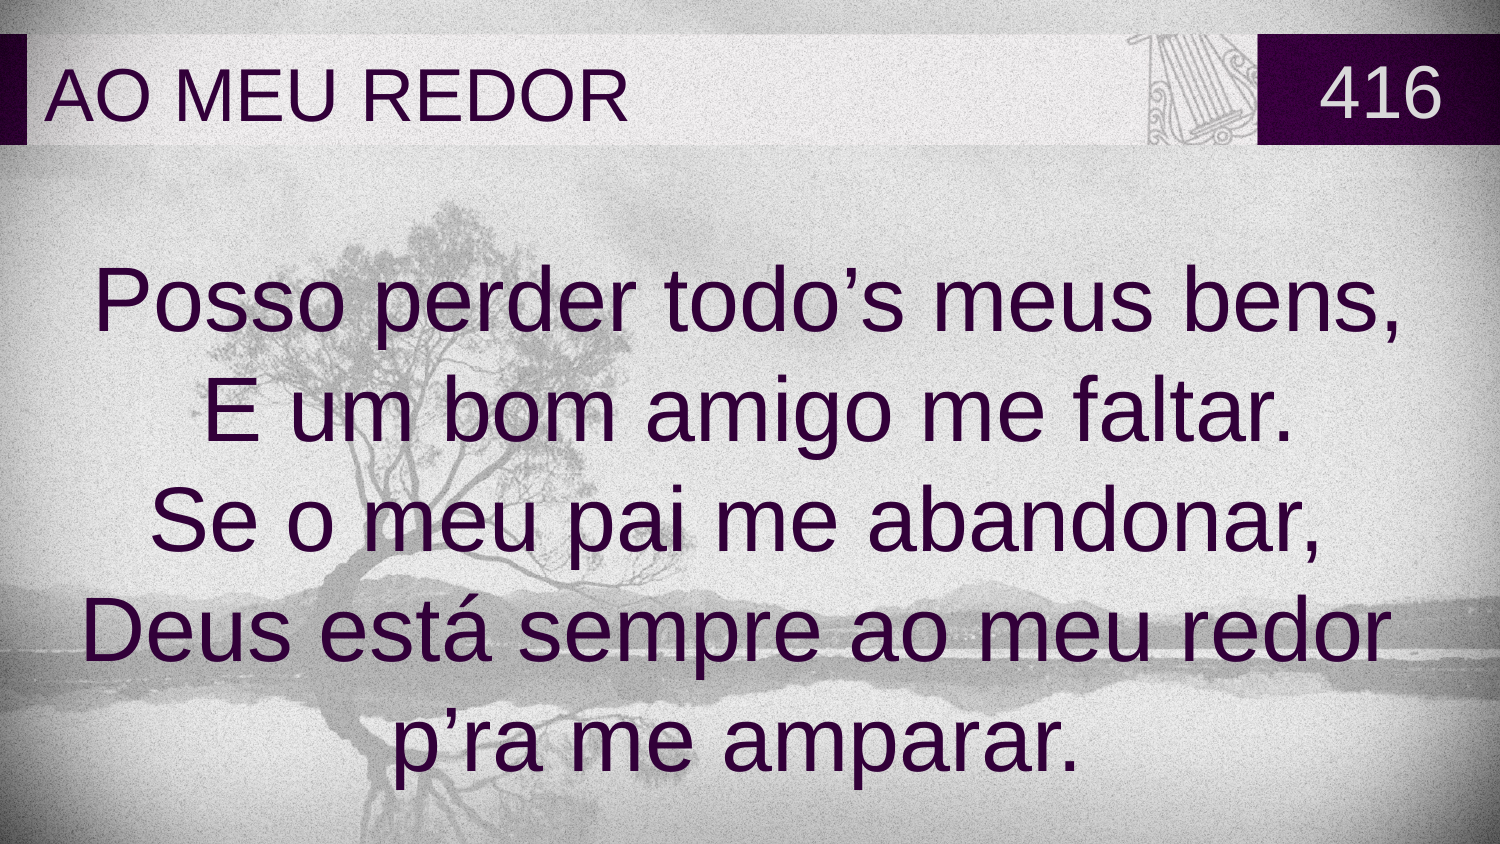

# AO MEU REDOR
416
Posso perder todo’s meus bens,
E um bom amigo me faltar.
Se o meu pai me abandonar,
Deus está sempre ao meu redor
p’ra me amparar.